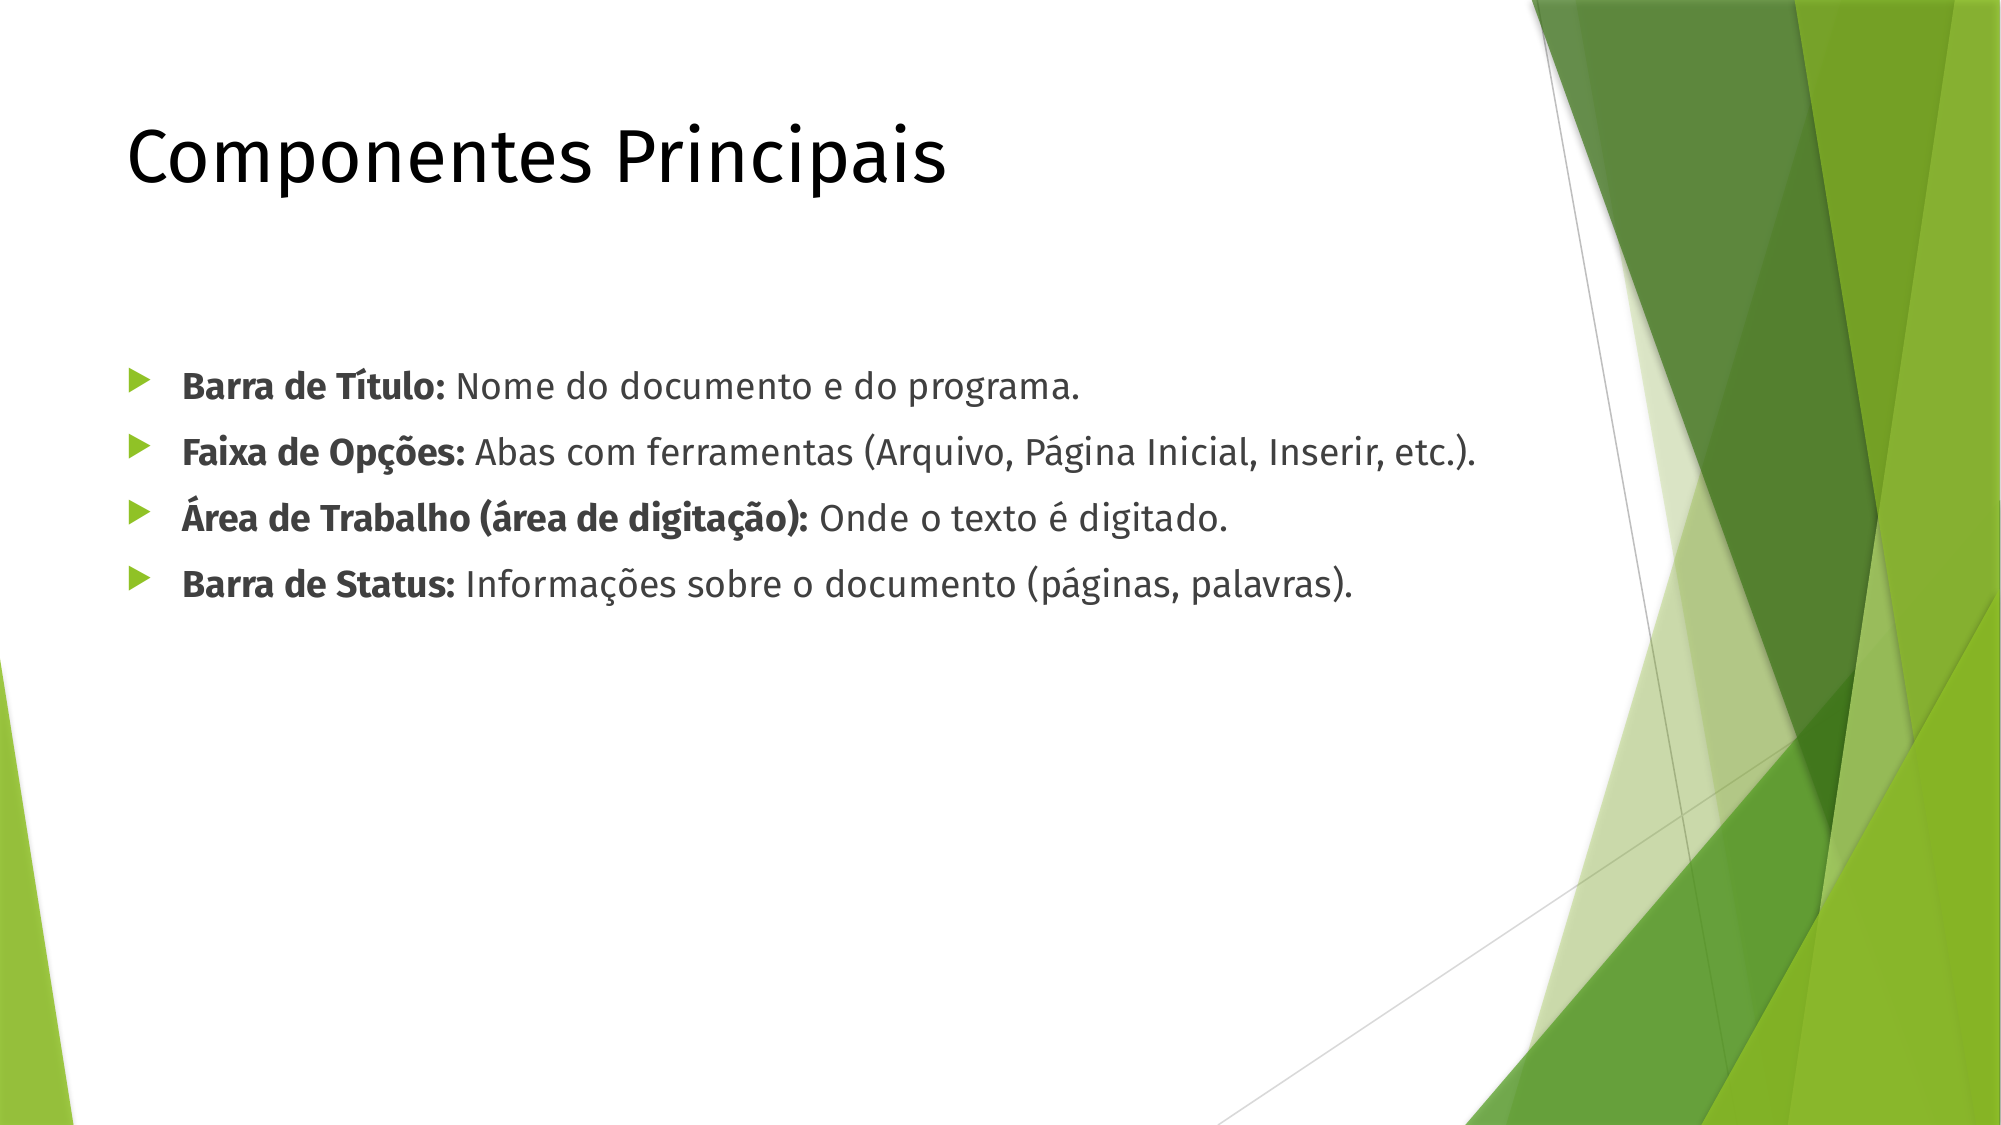

# Componentes Principais
Barra de Título: Nome do documento e do programa.
Faixa de Opções: Abas com ferramentas (Arquivo, Página Inicial, Inserir, etc.).
Área de Trabalho (área de digitação): Onde o texto é digitado.
Barra de Status: Informações sobre o documento (páginas, palavras).